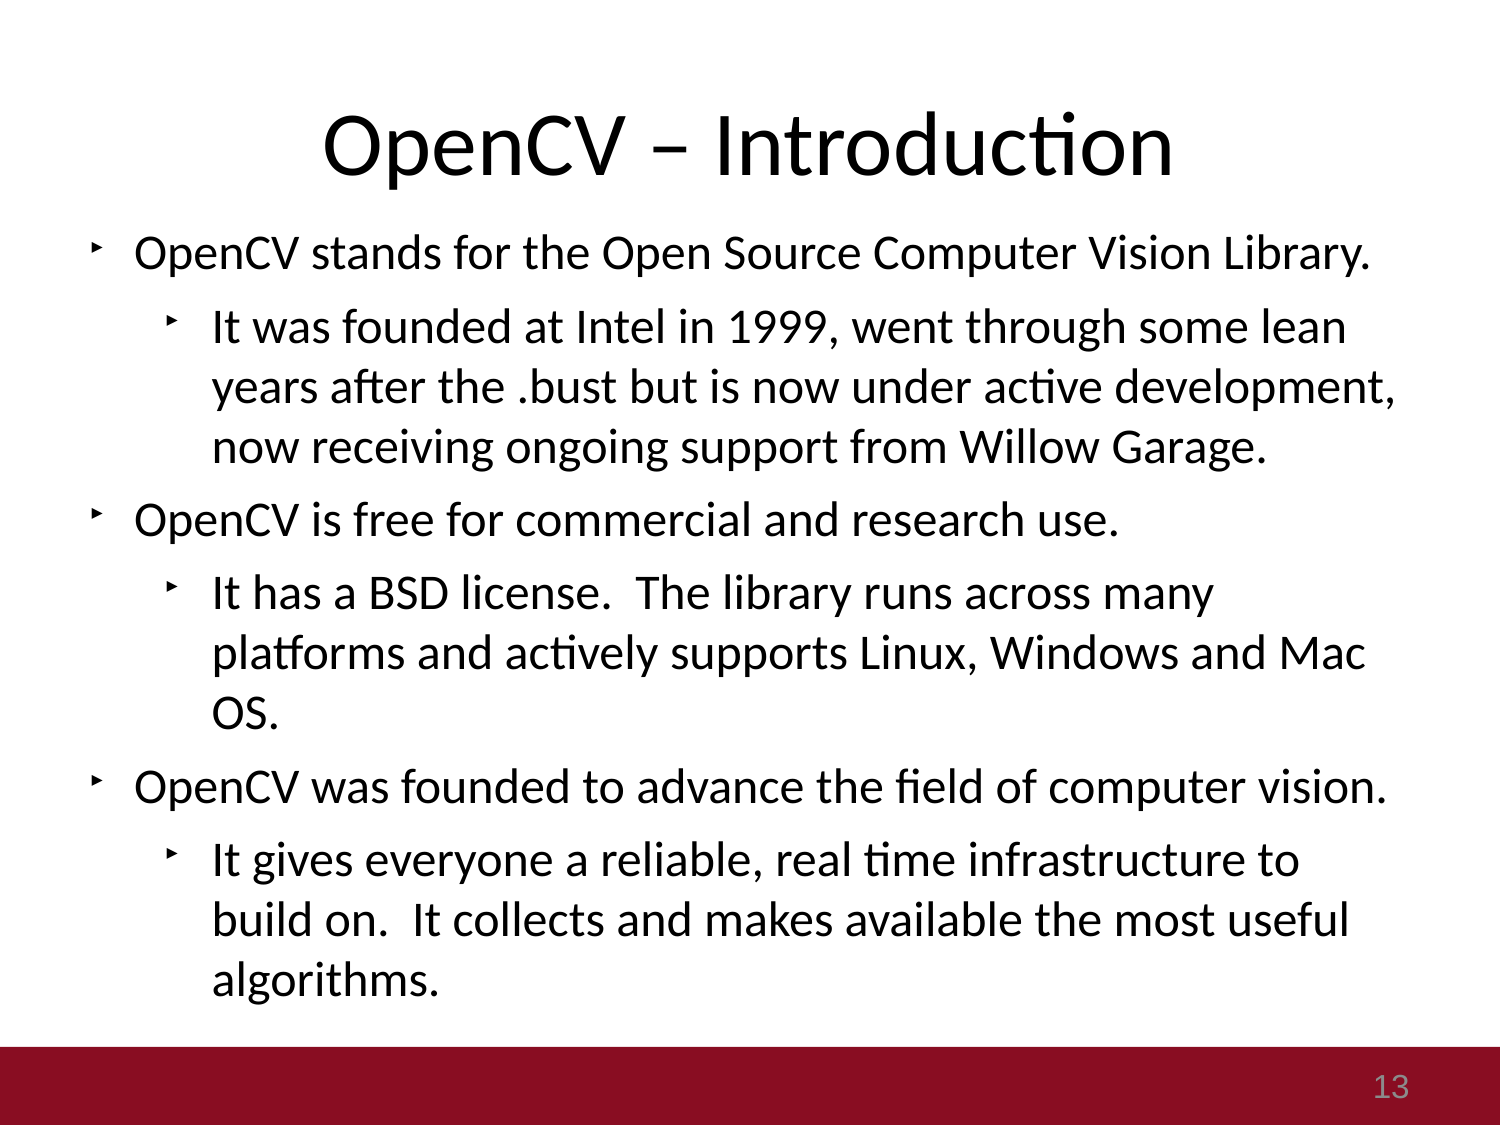

# OpenCV – Introduction
OpenCV stands for the Open Source Computer Vision Library.
It was founded at Intel in 1999, went through some lean years after the .bust but is now under active development, now receiving ongoing support from Willow Garage.
OpenCV is free for commercial and research use.
It has a BSD license.  The library runs across many platforms and actively supports Linux, Windows and Mac OS.
OpenCV was founded to advance the field of computer vision.
It gives everyone a reliable, real time infrastructure to build on.  It collects and makes available the most useful algorithms.
13